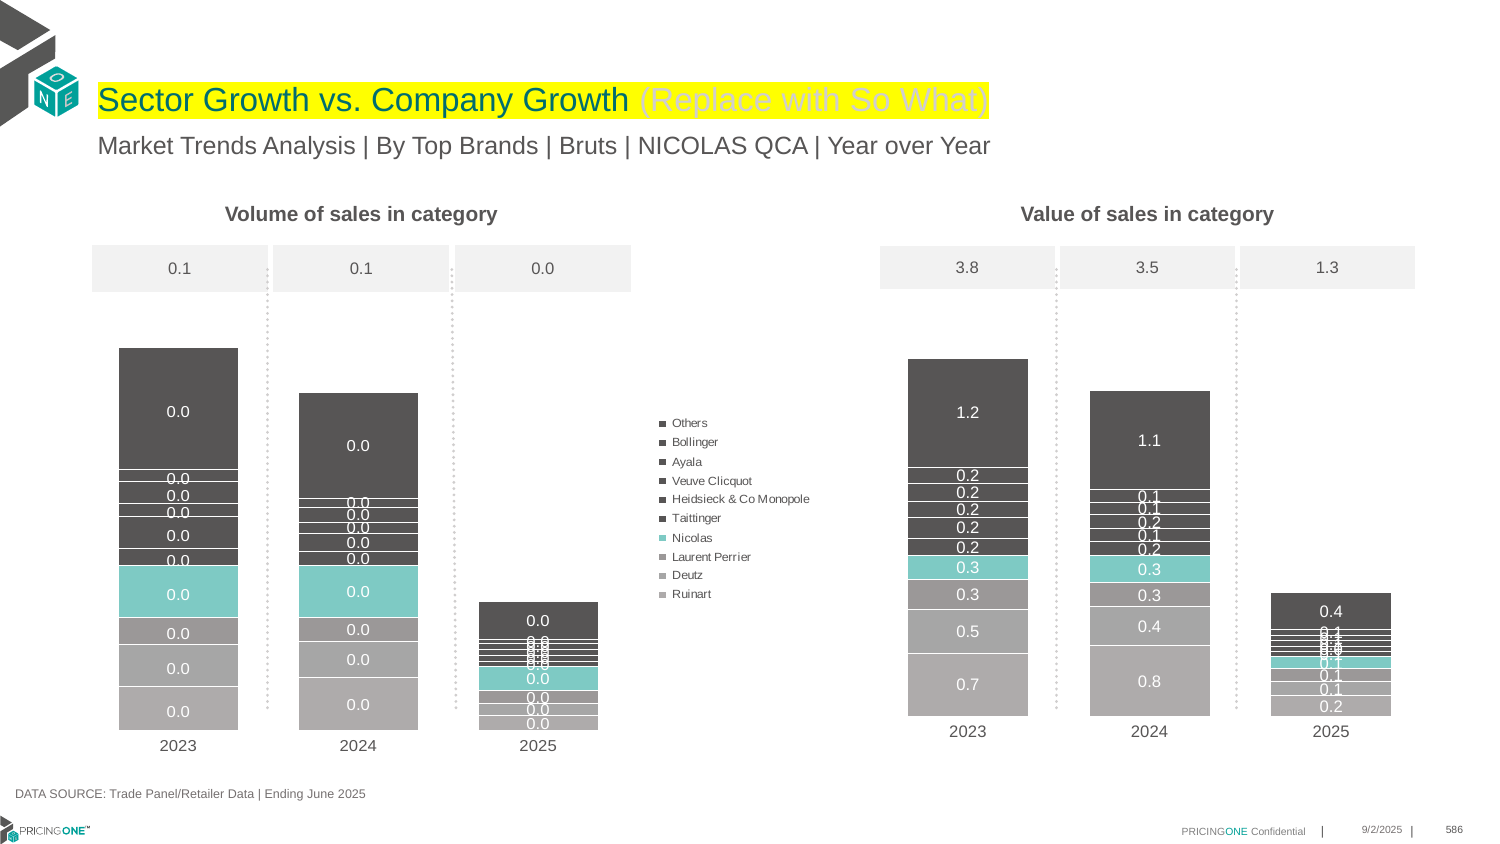

# Sector Growth vs. Company Growth (Replace with So What)
Market Trends Analysis | By Top Brands | Bruts | NICOLAS QCA | Year over Year
| Value of sales in category |  |  |
| --- | --- | --- |
| 3.8 | 3.5 | 1.3 |
| Volume of sales in category |  |  |
| --- | --- | --- |
| 0.1 | 0.1 | 0.0 |

### Chart

| Category | Ruinart | Deutz | Laurent Perrier | Nicolas | Taittinger | Heidsieck & Co Monopole | Veuve Clicquot | Ayala | Bollinger | Others |
|---|---|---|---|---|---|---|---|---|---|---|
| 2023 | 0.676916 | 0.471311 | 0.315029 | 0.262622 | 0.186668 | 0.223617 | 0.170419 | 0.192077 | 0.178431 | 1.16908 |
| 2024 | 0.754842 | 0.417764 | 0.263832 | 0.28417 | 0.158099 | 0.132399 | 0.153047 | 0.136539 | 0.132096 | 1.067662 |
| 2025 | 0.221784 | 0.147455 | 0.137052 | 0.130615 | 0.061047 | 0.04454 | 0.068287 | 0.058833 | 0.056217 | 0.398336 |

### Chart

| Category | Ruinart | Deutz | Laurent Perrier | Nicolas | Taittinger | Heidsieck & Co Monopole | Veuve Clicquot | Ayala | Bollinger | Others |
|---|---|---|---|---|---|---|---|---|---|---|
| 2023 | 0.008146 | 0.007723 | 0.005059 | 0.009467 | 0.003172 | 0.005995 | 0.002305 | 0.00407 | 0.00231 | 0.022406 |
| 2024 | 0.009795 | 0.006711 | 0.004311 | 0.009647 | 0.002593 | 0.0033 | 0.002126 | 0.002734 | 0.001651 | 0.019572 |
| 2025 | 0.00277 | 0.002242 | 0.002378 | 0.004382 | 0.001001 | 0.001158 | 0.001003 | 0.001156 | 0.000717 | 0.006973 |
DATA SOURCE: Trade Panel/Retailer Data | Ending June 2025

9/2/2025
586